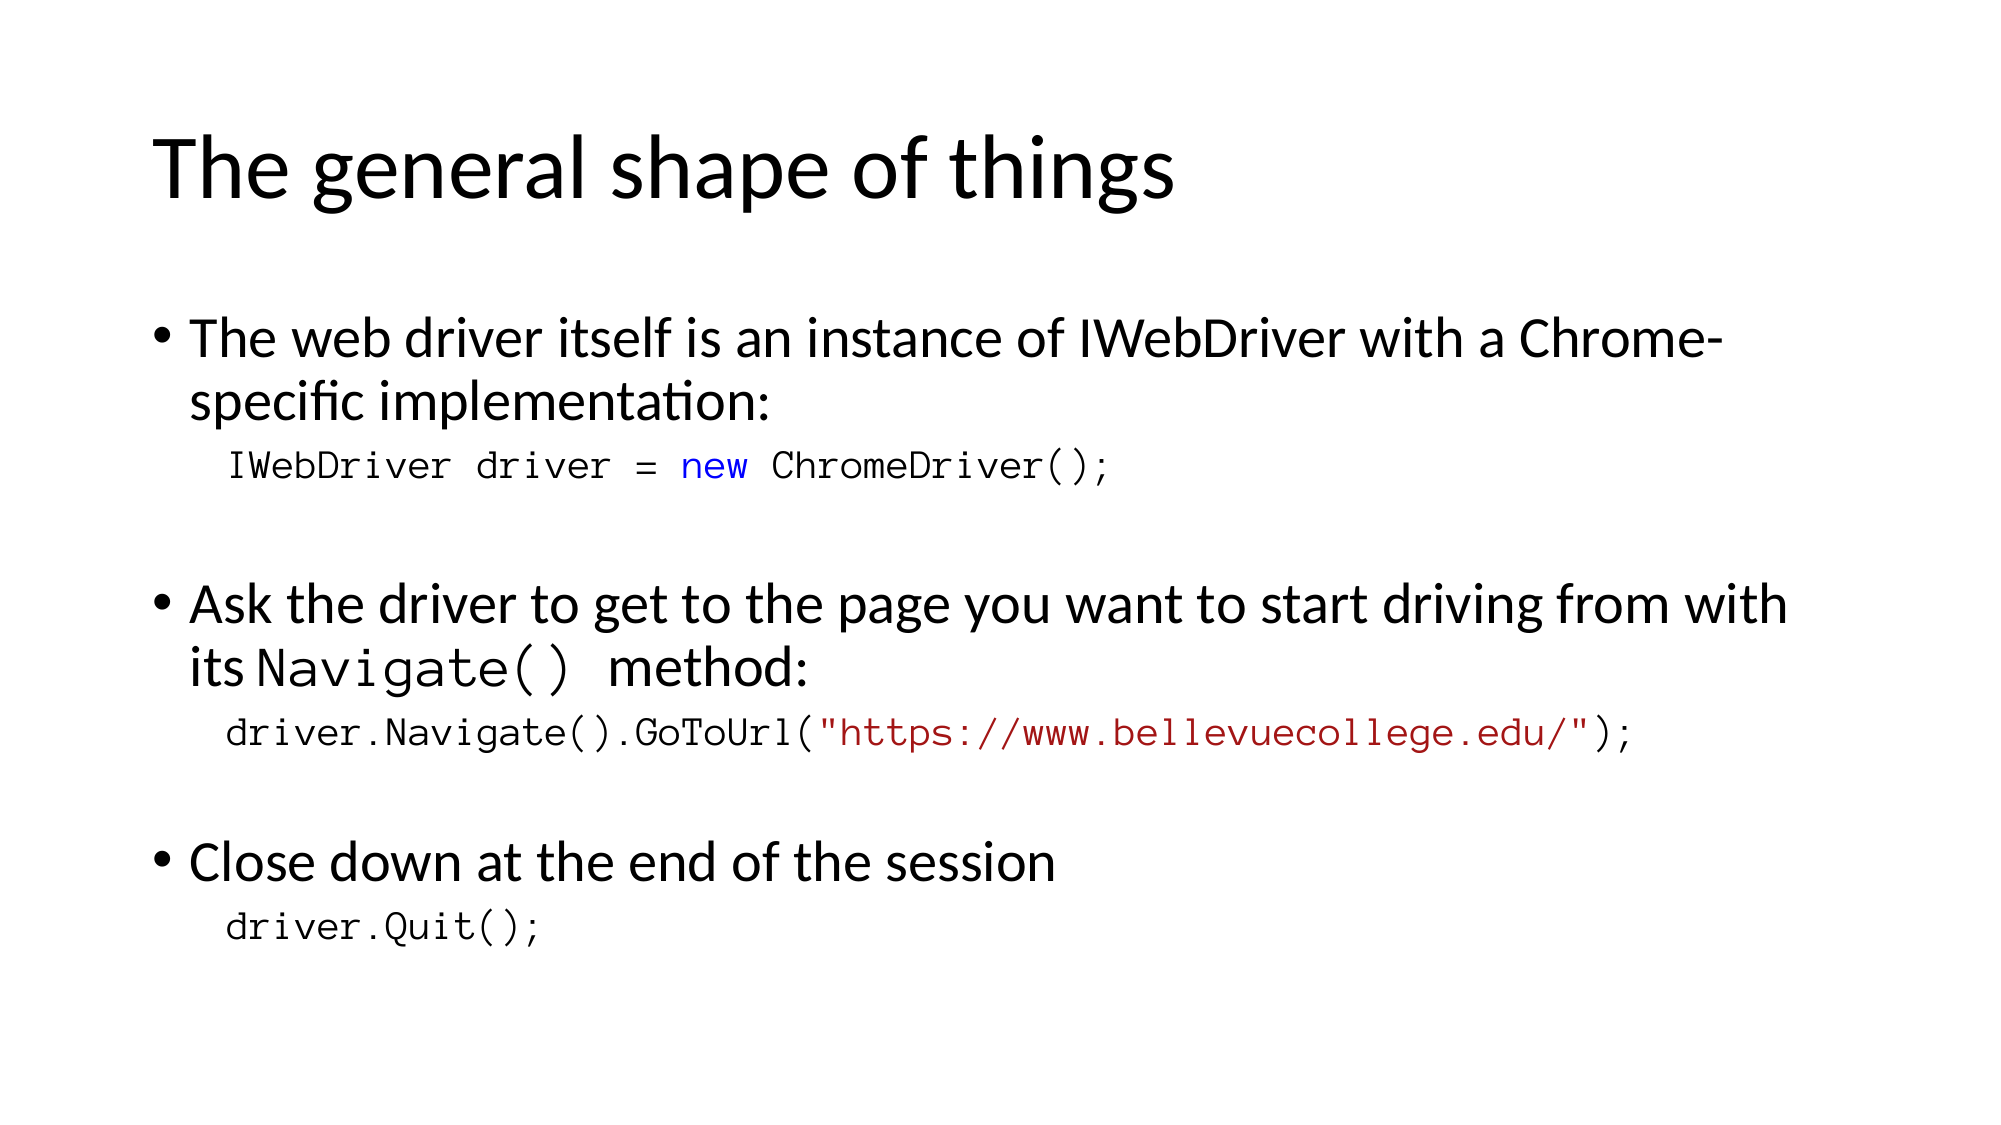

# The general shape of things
The web driver itself is an instance of IWebDriver with a Chrome-specific implementation:
IWebDriver driver = new ChromeDriver();

Ask the driver to get to the page you want to start driving from with its Navigate() method:
driver.Navigate().GoToUrl("https://www.bellevuecollege.edu/");

Close down at the end of the session
driver.Quit();